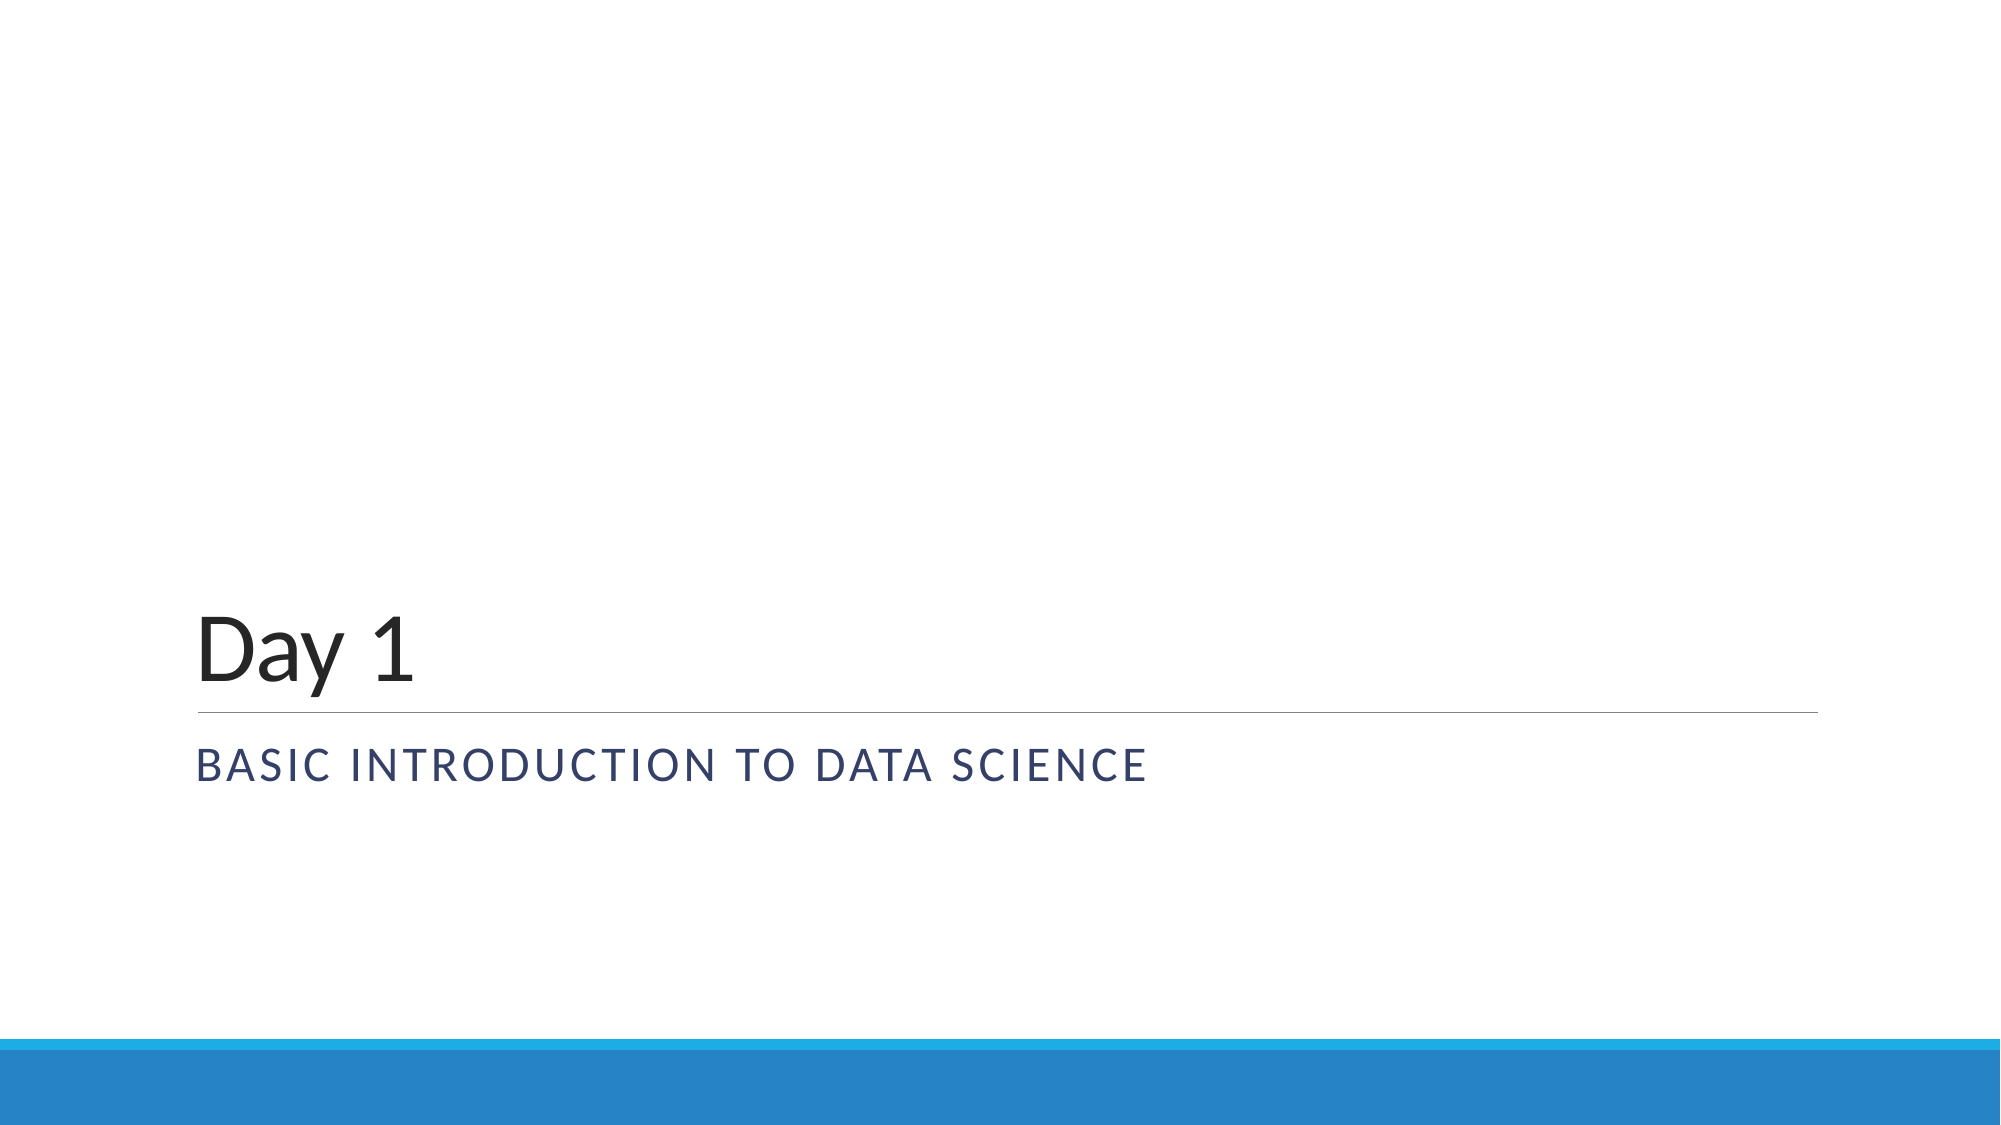

# Day 1
Basic Introduction to Data science